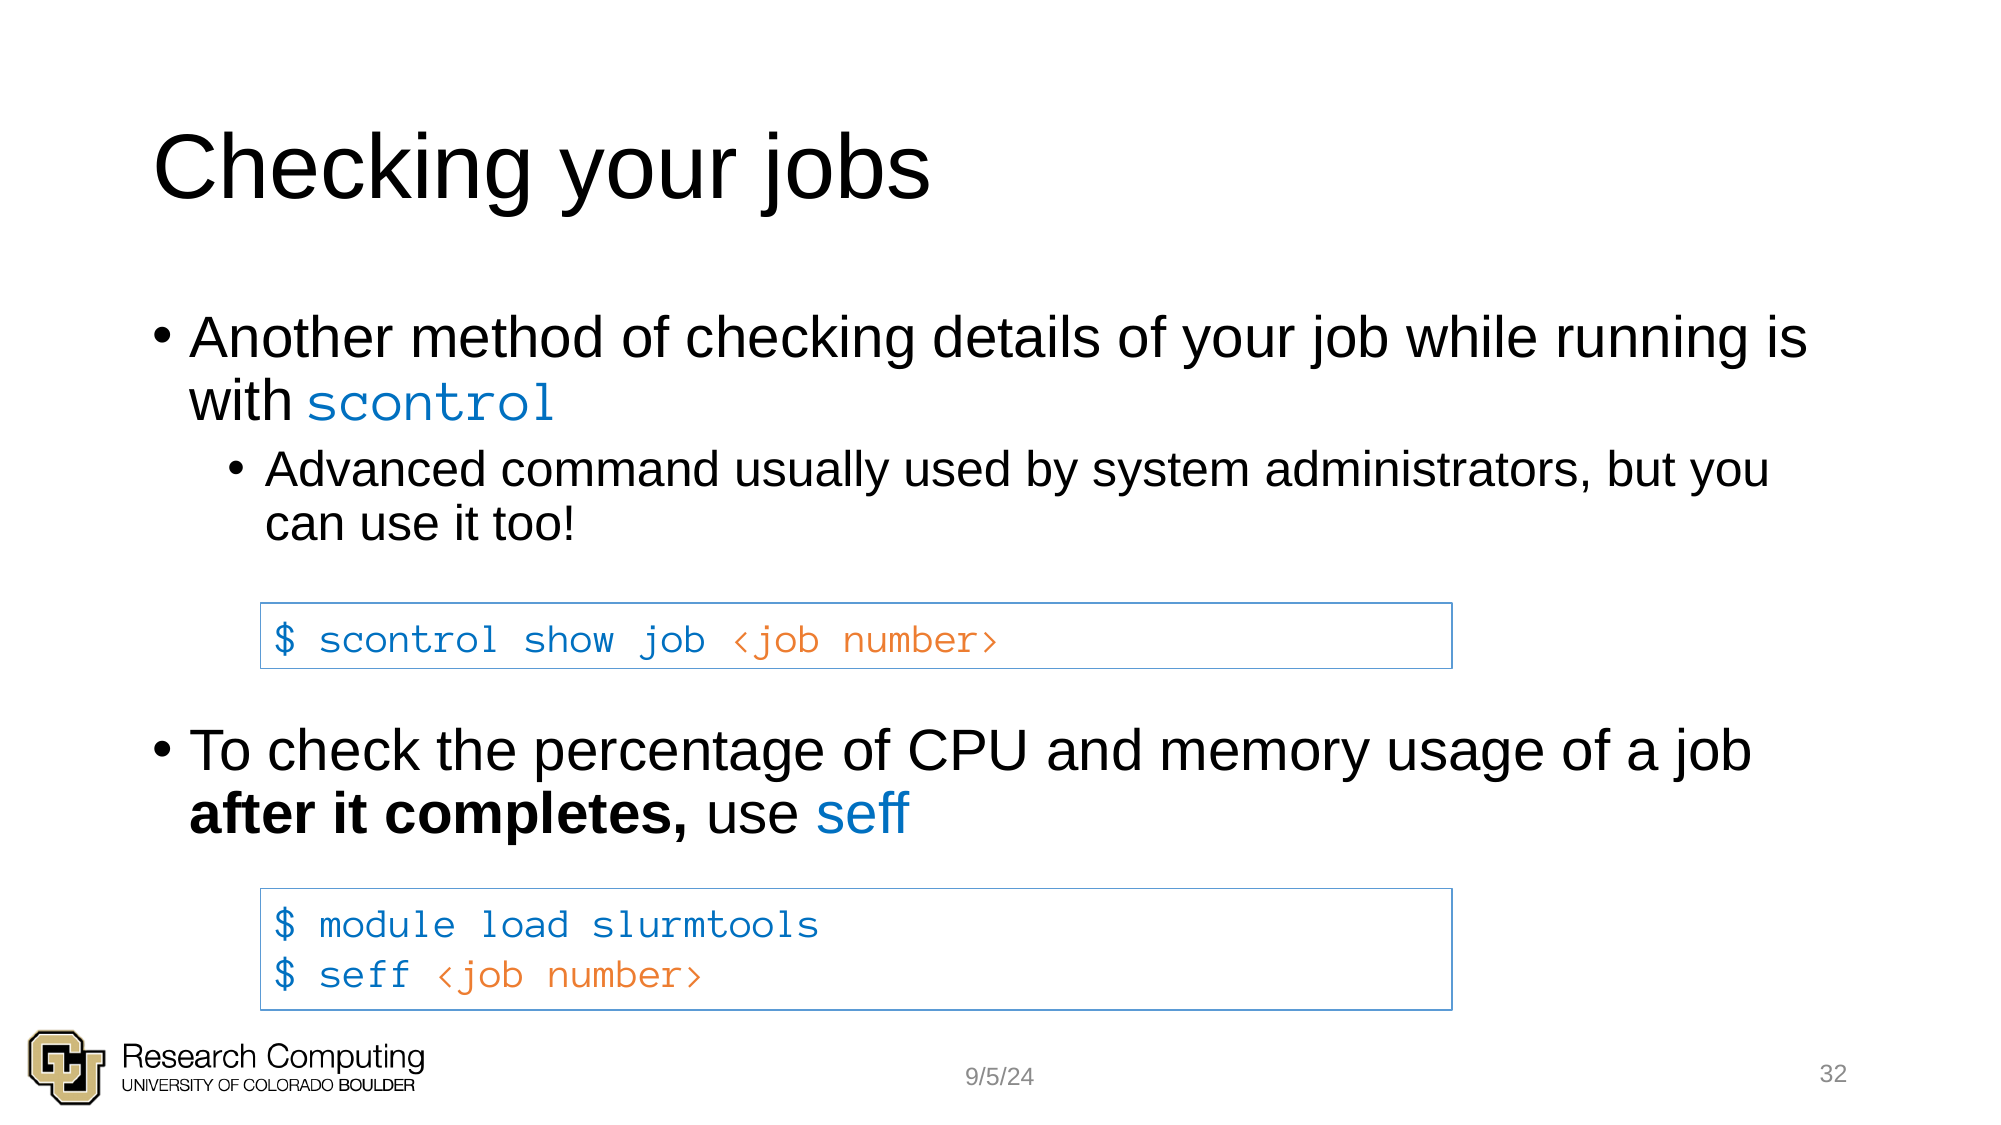

# Checking your jobs
Another method of checking details of your job while running is with scontrol
Advanced command usually used by system administrators, but you can use it too!

To check the percentage of CPU and memory usage of a job after it completes, use seff
$ scontrol show job <job number>
$ module load slurmtools
$ seff <job number>
32
9/5/24